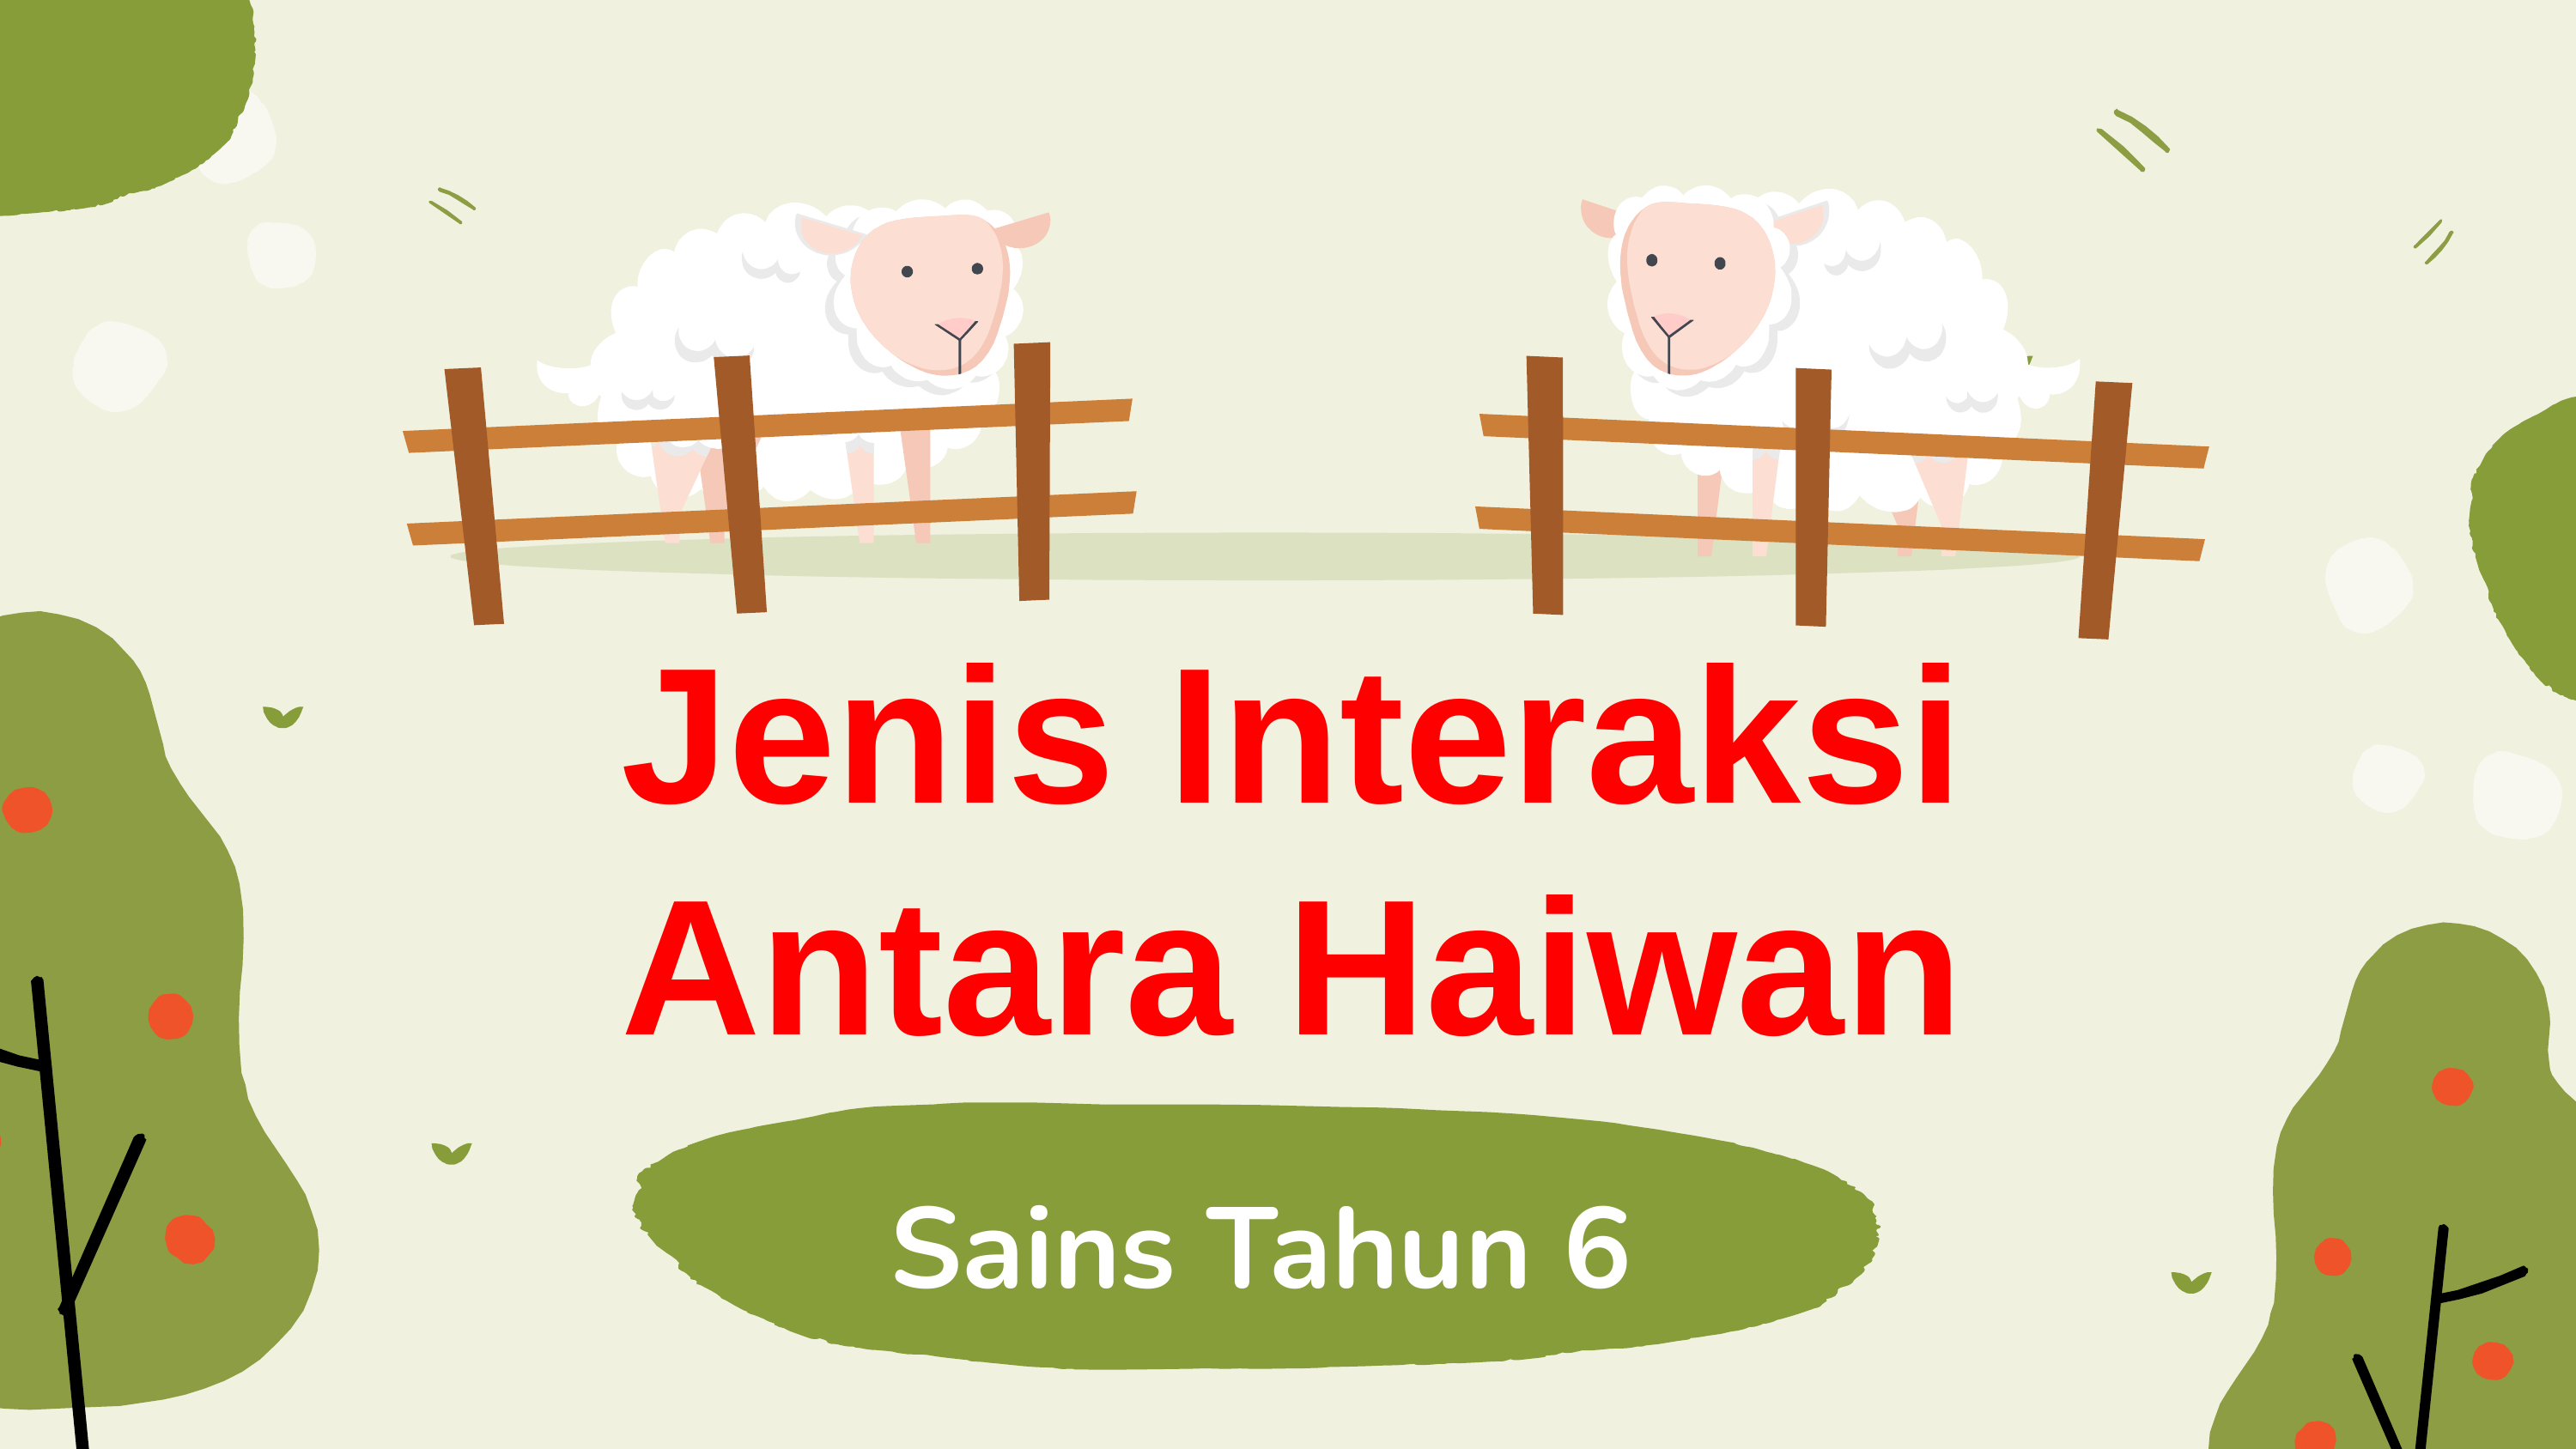

# Jenis Interaksi Antara Haiwan

Sains Tahun 6